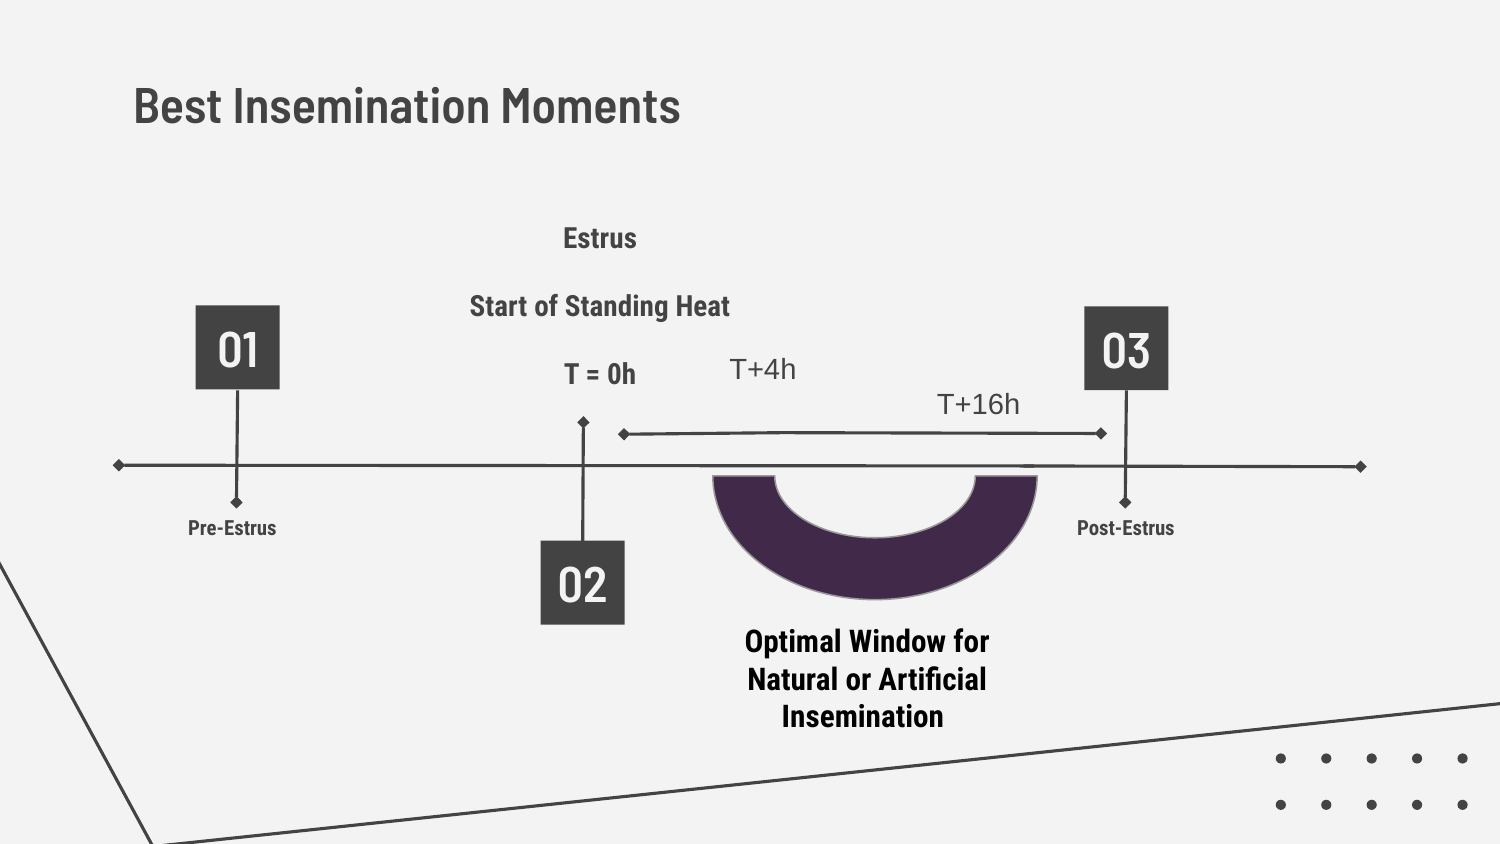

# Best Insemination Moments
Estrus
Start of Standing Heat
T = 0h
01
03
T+4h			      T+16h

Post-Estrus
Pre-Estrus
02
Optimal Window for Natural or Artificial Insemination